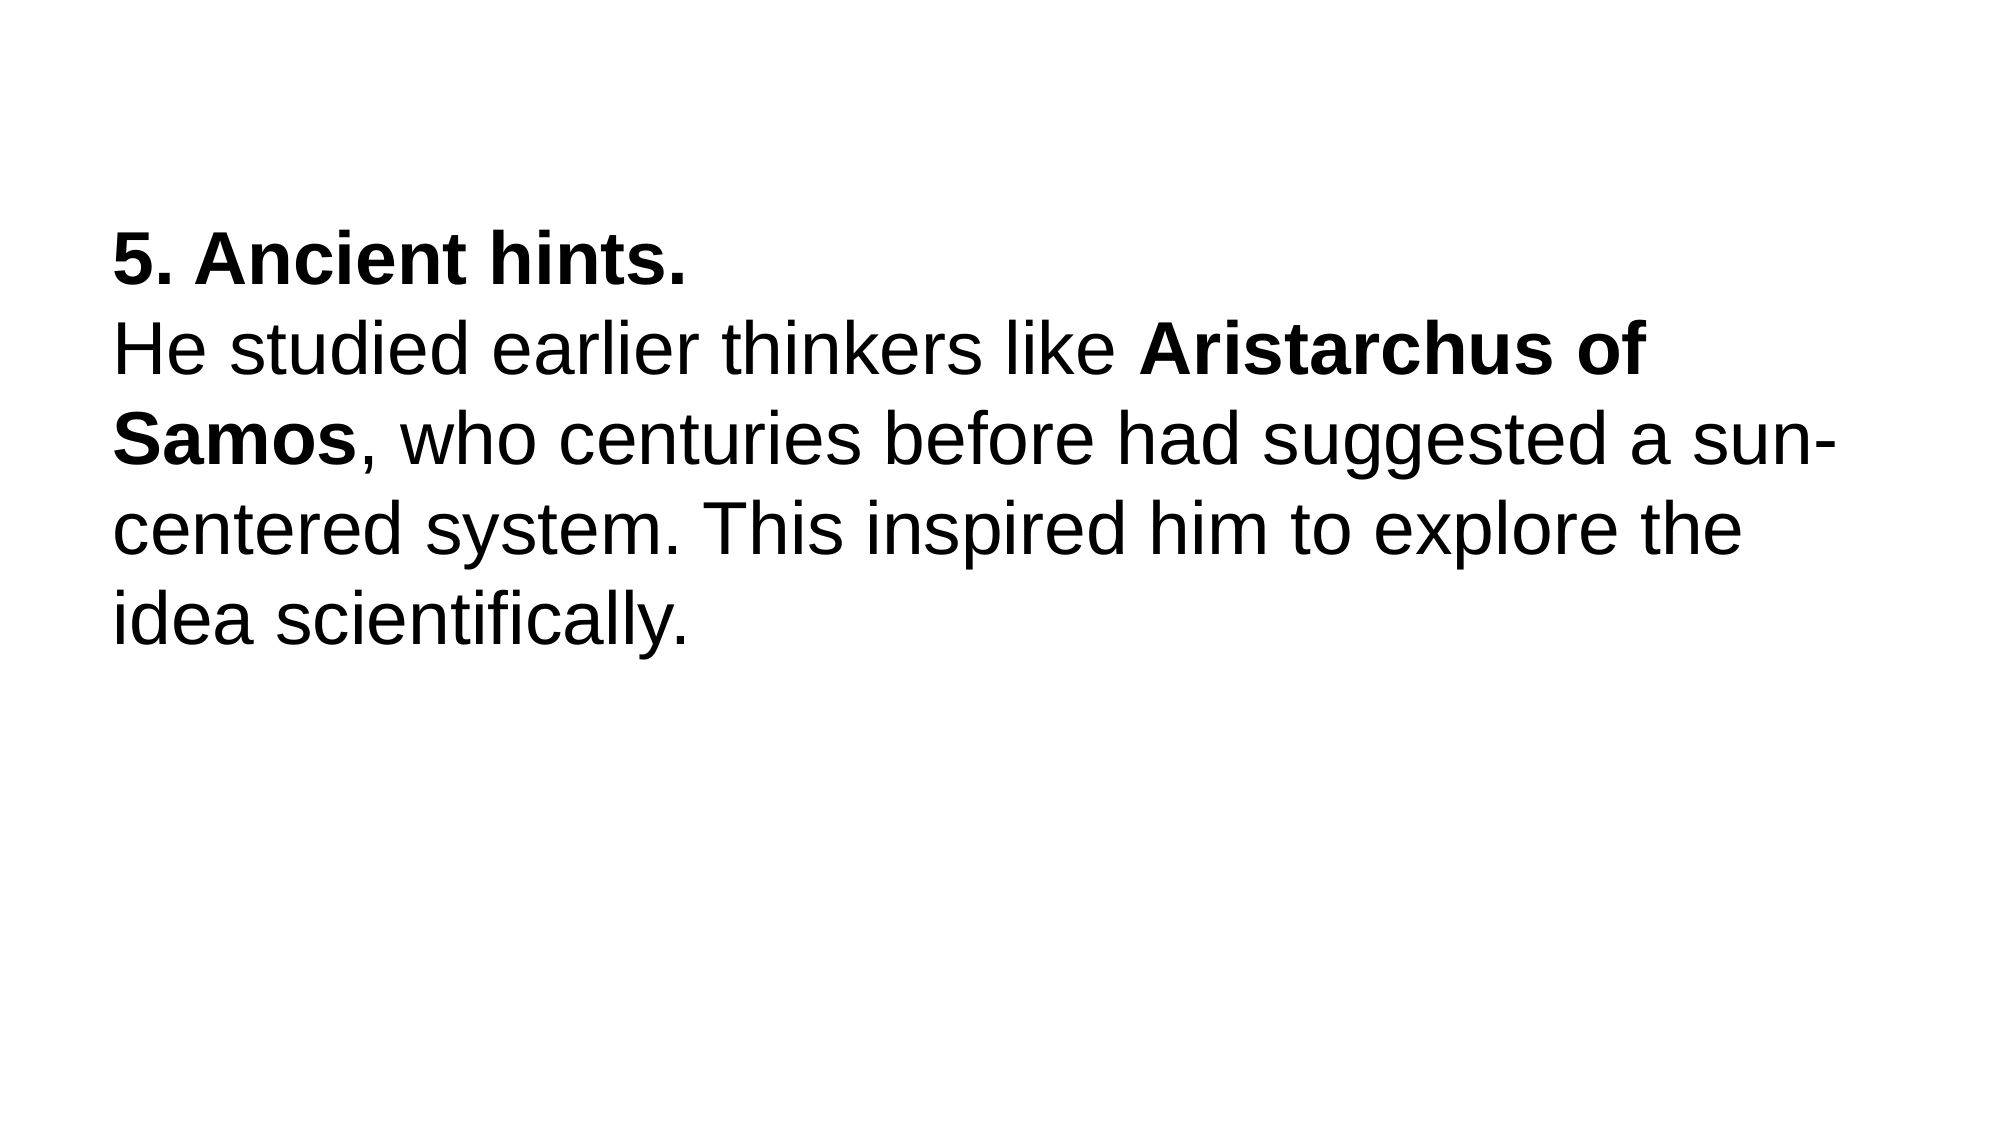

5. Ancient hints.
He studied earlier thinkers like Aristarchus of Samos, who centuries before had suggested a sun-centered system. This inspired him to explore the idea scientifically.